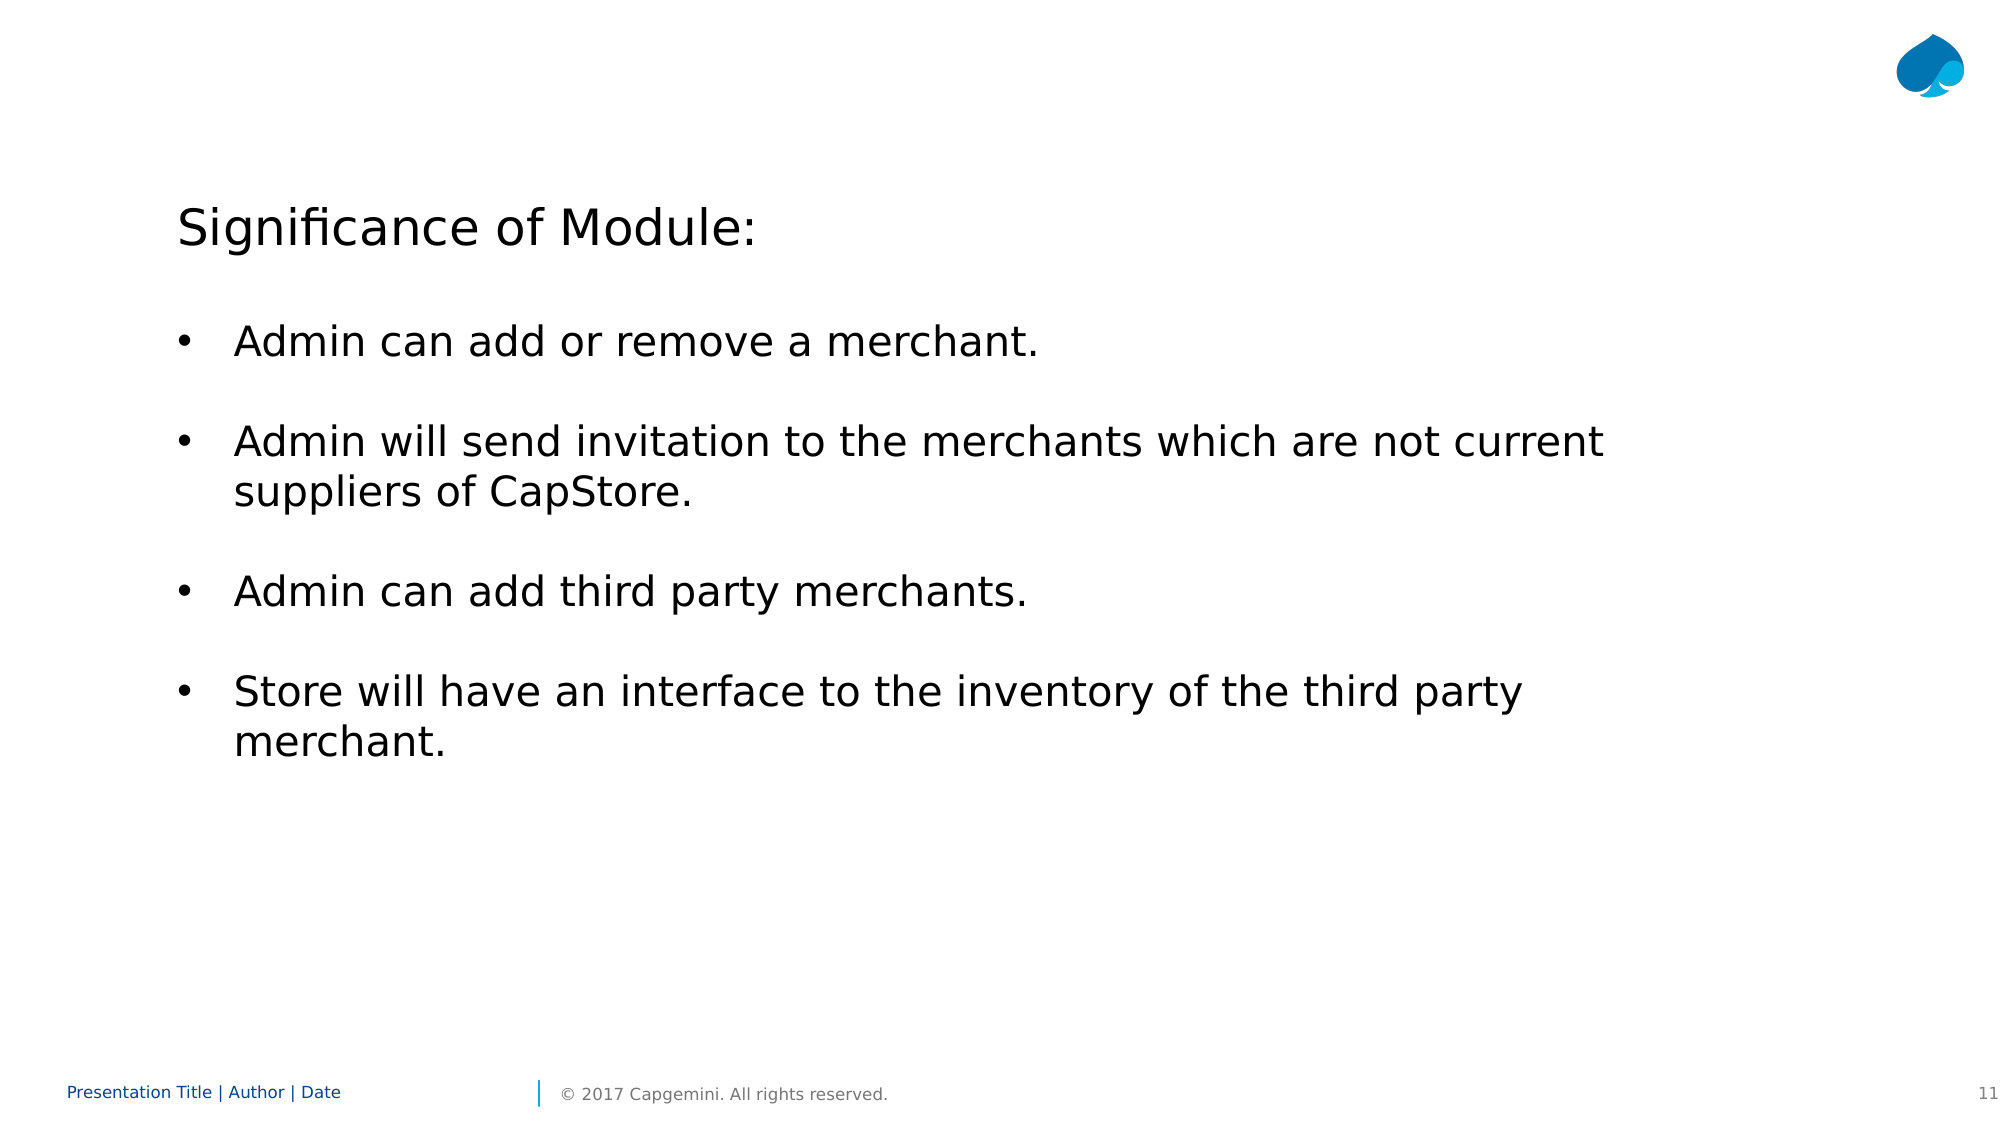

Significance of Module:

Admin can add or remove a merchant.

Admin will send invitation to the merchants which are not current suppliers of CapStore.

Admin can add third party merchants.

Store will have an interface to the inventory of the third party merchant.